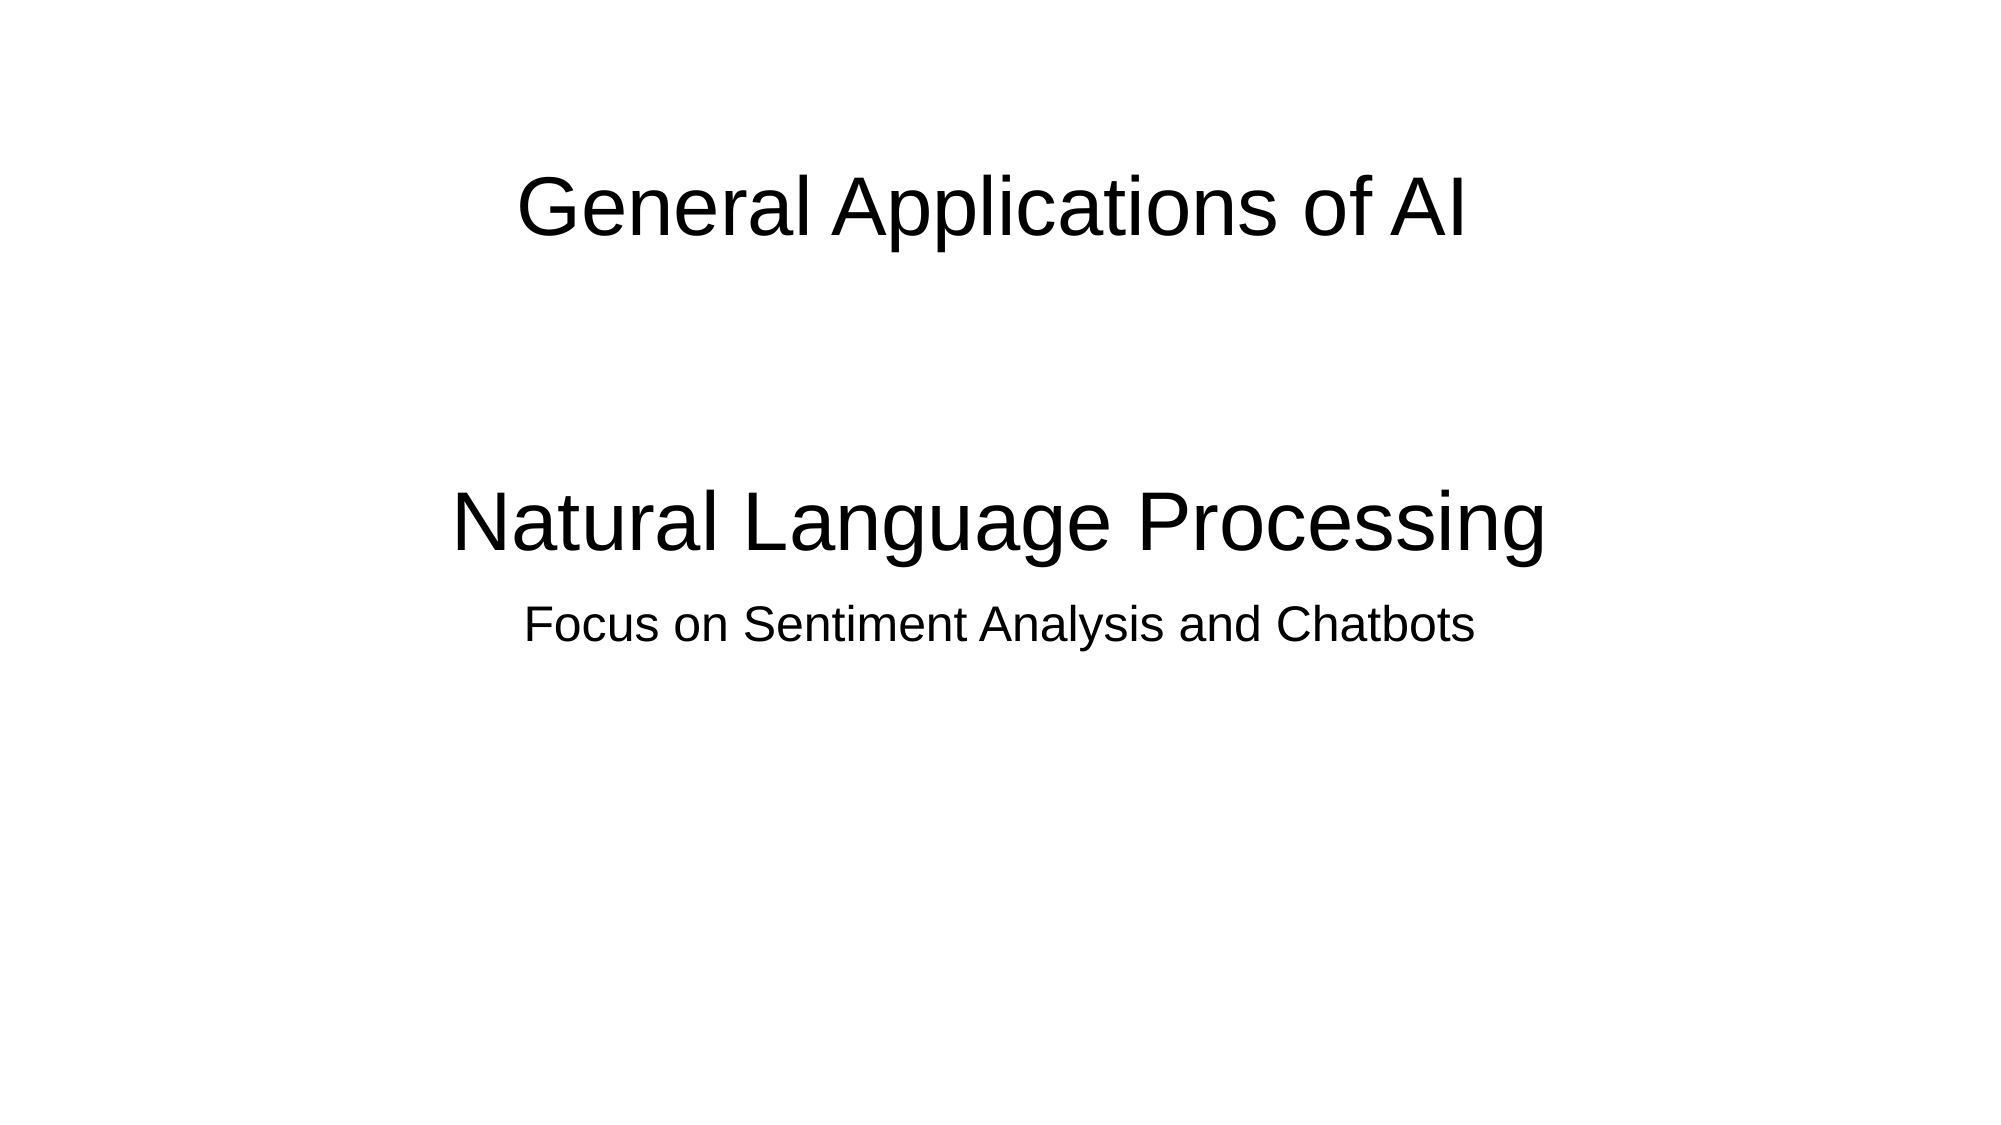

General Applications of AI
# Natural Language Processing
Focus on Sentiment Analysis and Chatbots